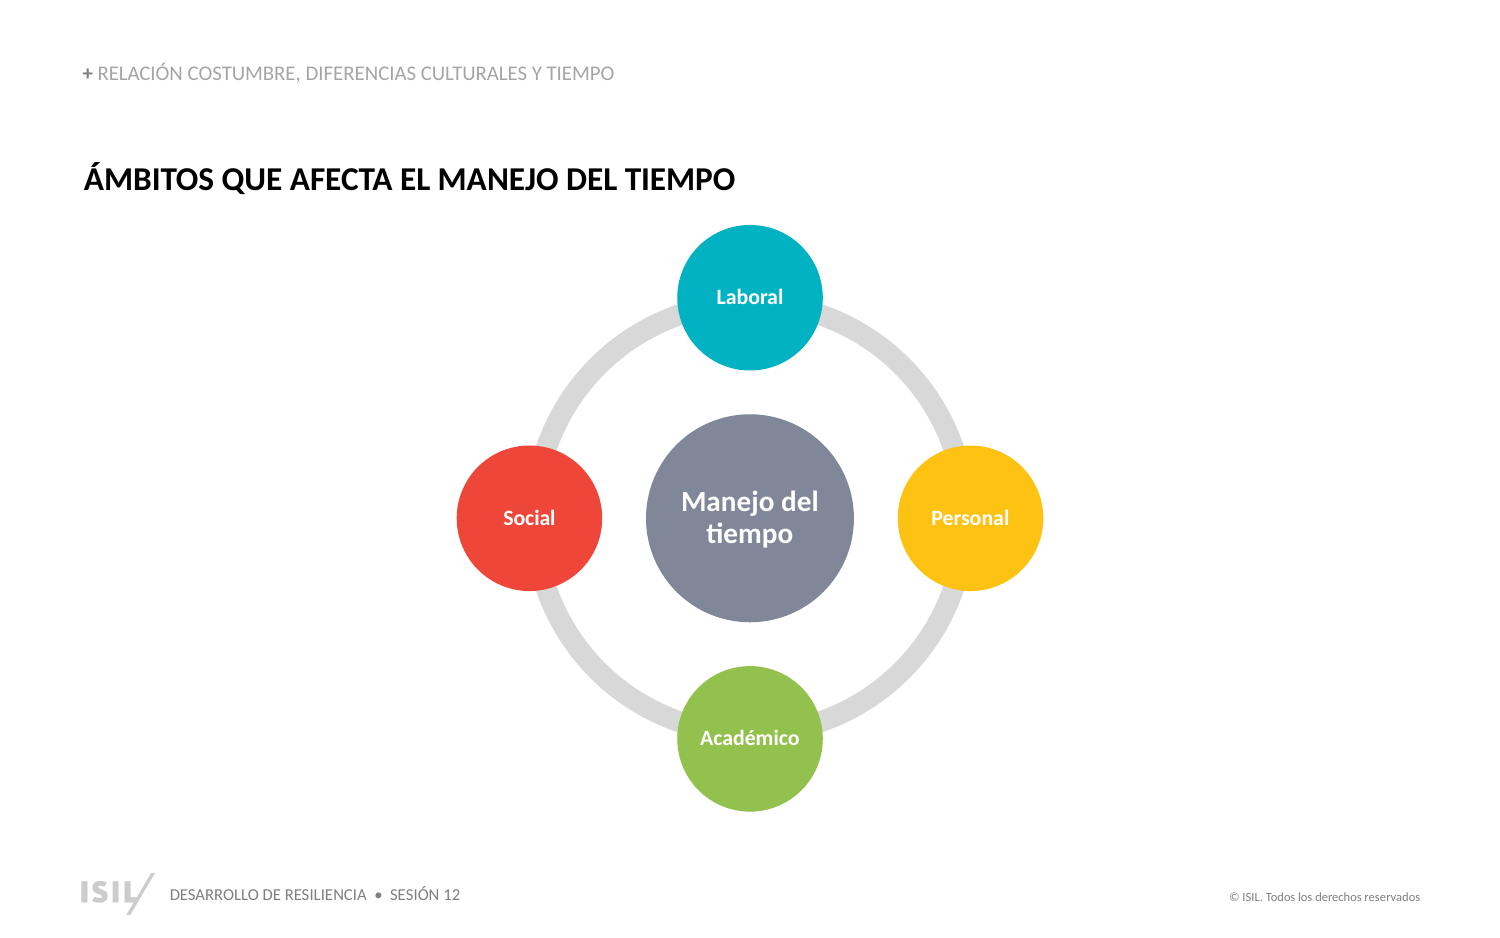

+ RELACIÓN COSTUMBRE, DIFERENCIAS CULTURALES Y TIEMPO
ÁMBITOS QUE AFECTA EL MANEJO DEL TIEMPO

Laboral

Manejo del tiempo

Social
Personal

Académico